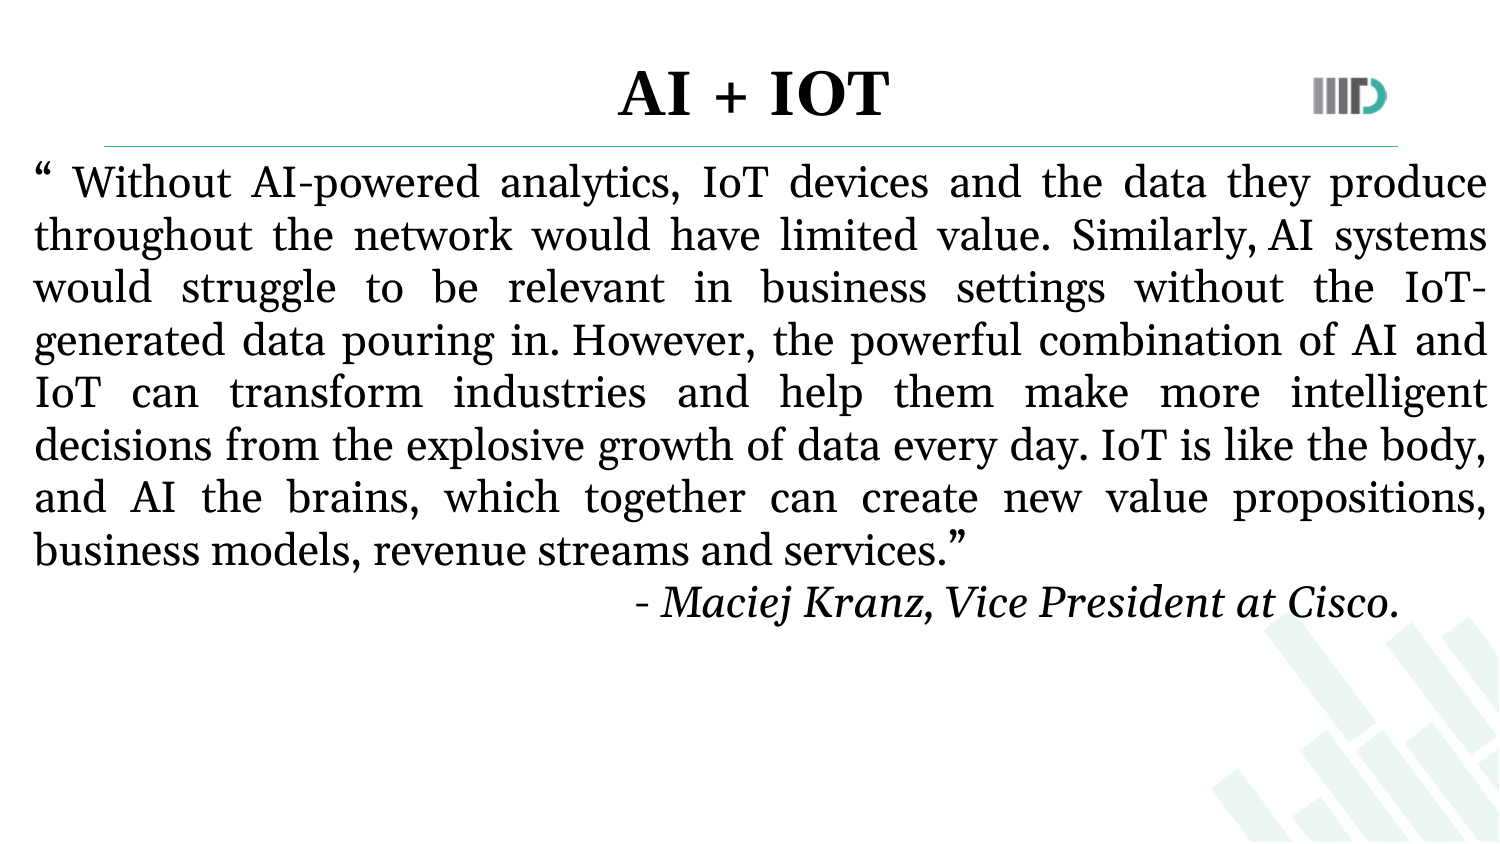

AI + IOT

“ Without AI-powered analytics, IoT devices and the data they produce throughout the network would have limited value. Similarly, AI systems would struggle to be relevant in business settings without the IoT-generated data pouring in. However, the powerful combination of AI and IoT can transform industries and help them make more intelligent decisions from the explosive growth of data every day. IoT is like the body, and AI the brains, which together can create new value propositions, business models, revenue streams and services.”
				- Maciej Kranz, Vice President at Cisco.